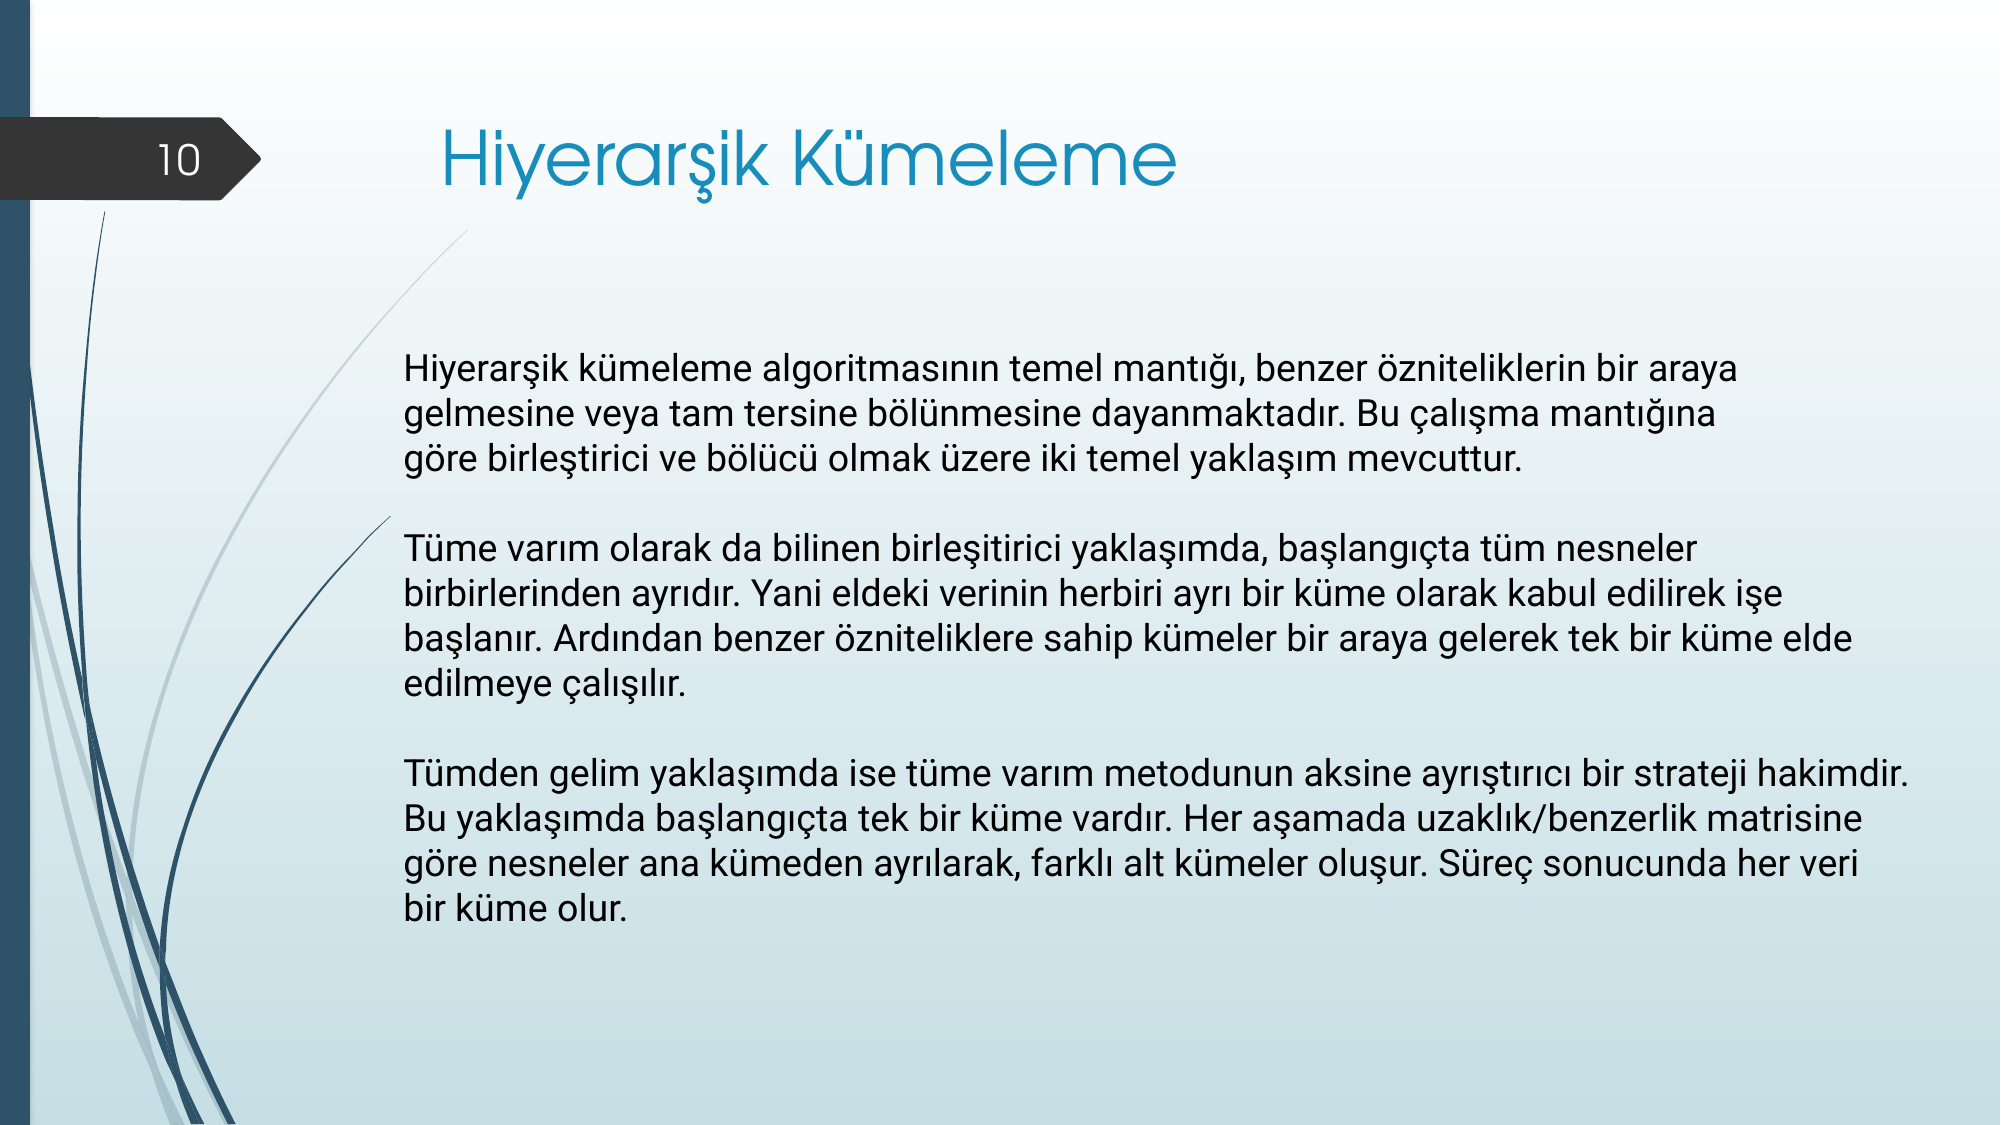

# Hiyerarşik Kümeleme
10
Hiyerarşik kümeleme algoritmasının temel mantığı, benzer özniteliklerin bir araya gelmesine veya tam tersine bölünmesine dayanmaktadır. Bu çalışma mantığına göre birleştirici ve bölücü olmak üzere iki temel yaklaşım mevcuttur.

Tüme varım olarak da bilinen birleşitirici yaklaşımda, başlangıçta tüm nesneler birbirlerinden ayrıdır. Yani eldeki verinin herbiri ayrı bir küme olarak kabul edilirek işe başlanır. Ardından benzer özniteliklere sahip kümeler bir araya gelerek tek bir küme elde edilmeye çalışılır.

Tümden gelim yaklaşımda ise tüme varım metodunun aksine ayrıştırıcı bir strateji hakimdir. Bu yaklaşımda başlangıçta tek bir küme vardır. Her aşamada uzaklık/benzerlik matrisine göre nesneler ana kümeden ayrılarak, farklı alt kümeler oluşur. Süreç sonucunda her veri bir küme olur.